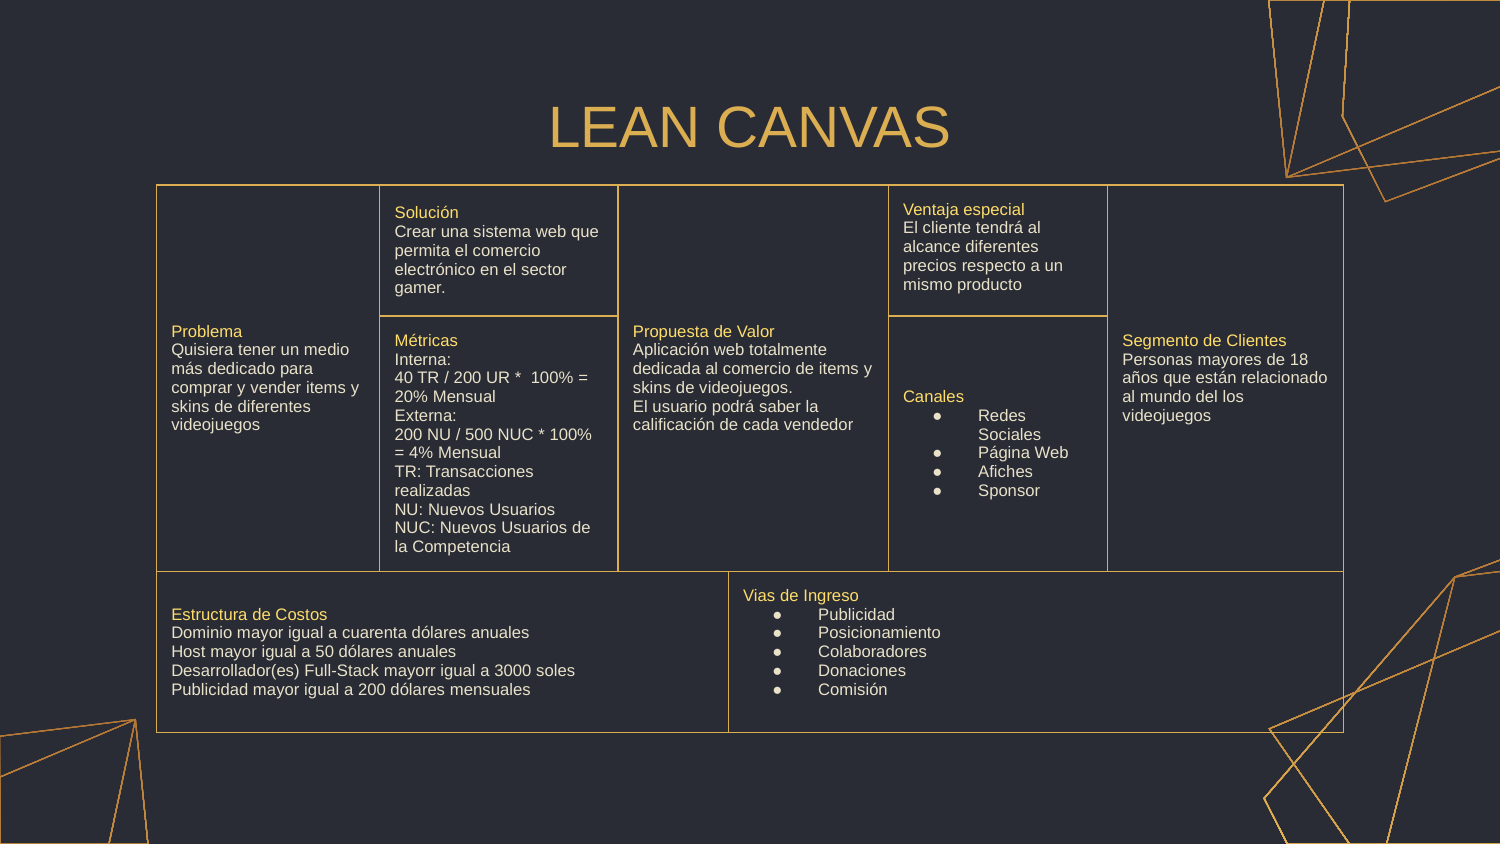

# LEAN CANVAS
| Problema Quisiera tener un medio más dedicado para comprar y vender items y skins de diferentes videojuegos | Solución Crear una sistema web que permita el comercio electrónico en el sector gamer. | Propuesta de Valor Aplicación web totalmente dedicada al comercio de items y skins de videojuegos. El usuario podrá saber la calificación de cada vendedor |  | Ventaja especial El cliente tendrá al alcance diferentes precios respecto a un mismo producto | Segmento de Clientes Personas mayores de 18 años que están relacionado al mundo del los videojuegos |
| --- | --- | --- | --- | --- | --- |
|  | Métricas Interna: 40 TR / 200 UR \* 100% = 20% Mensual Externa: 200 NU / 500 NUC \* 100% = 4% Mensual TR: Transacciones realizadas NU: Nuevos Usuarios NUC: Nuevos Usuarios de la Competencia |  |  | Canales Redes Sociales Página Web Afiches Sponsor |  |
| Estructura de Costos Dominio mayor igual a cuarenta dólares anuales Host mayor igual a 50 dólares anuales Desarrollador(es) Full-Stack mayorr igual a 3000 soles Publicidad mayor igual a 200 dólares mensuales |  |  | Vias de Ingreso Publicidad Posicionamiento Colaboradores Donaciones Comisión |  |  |